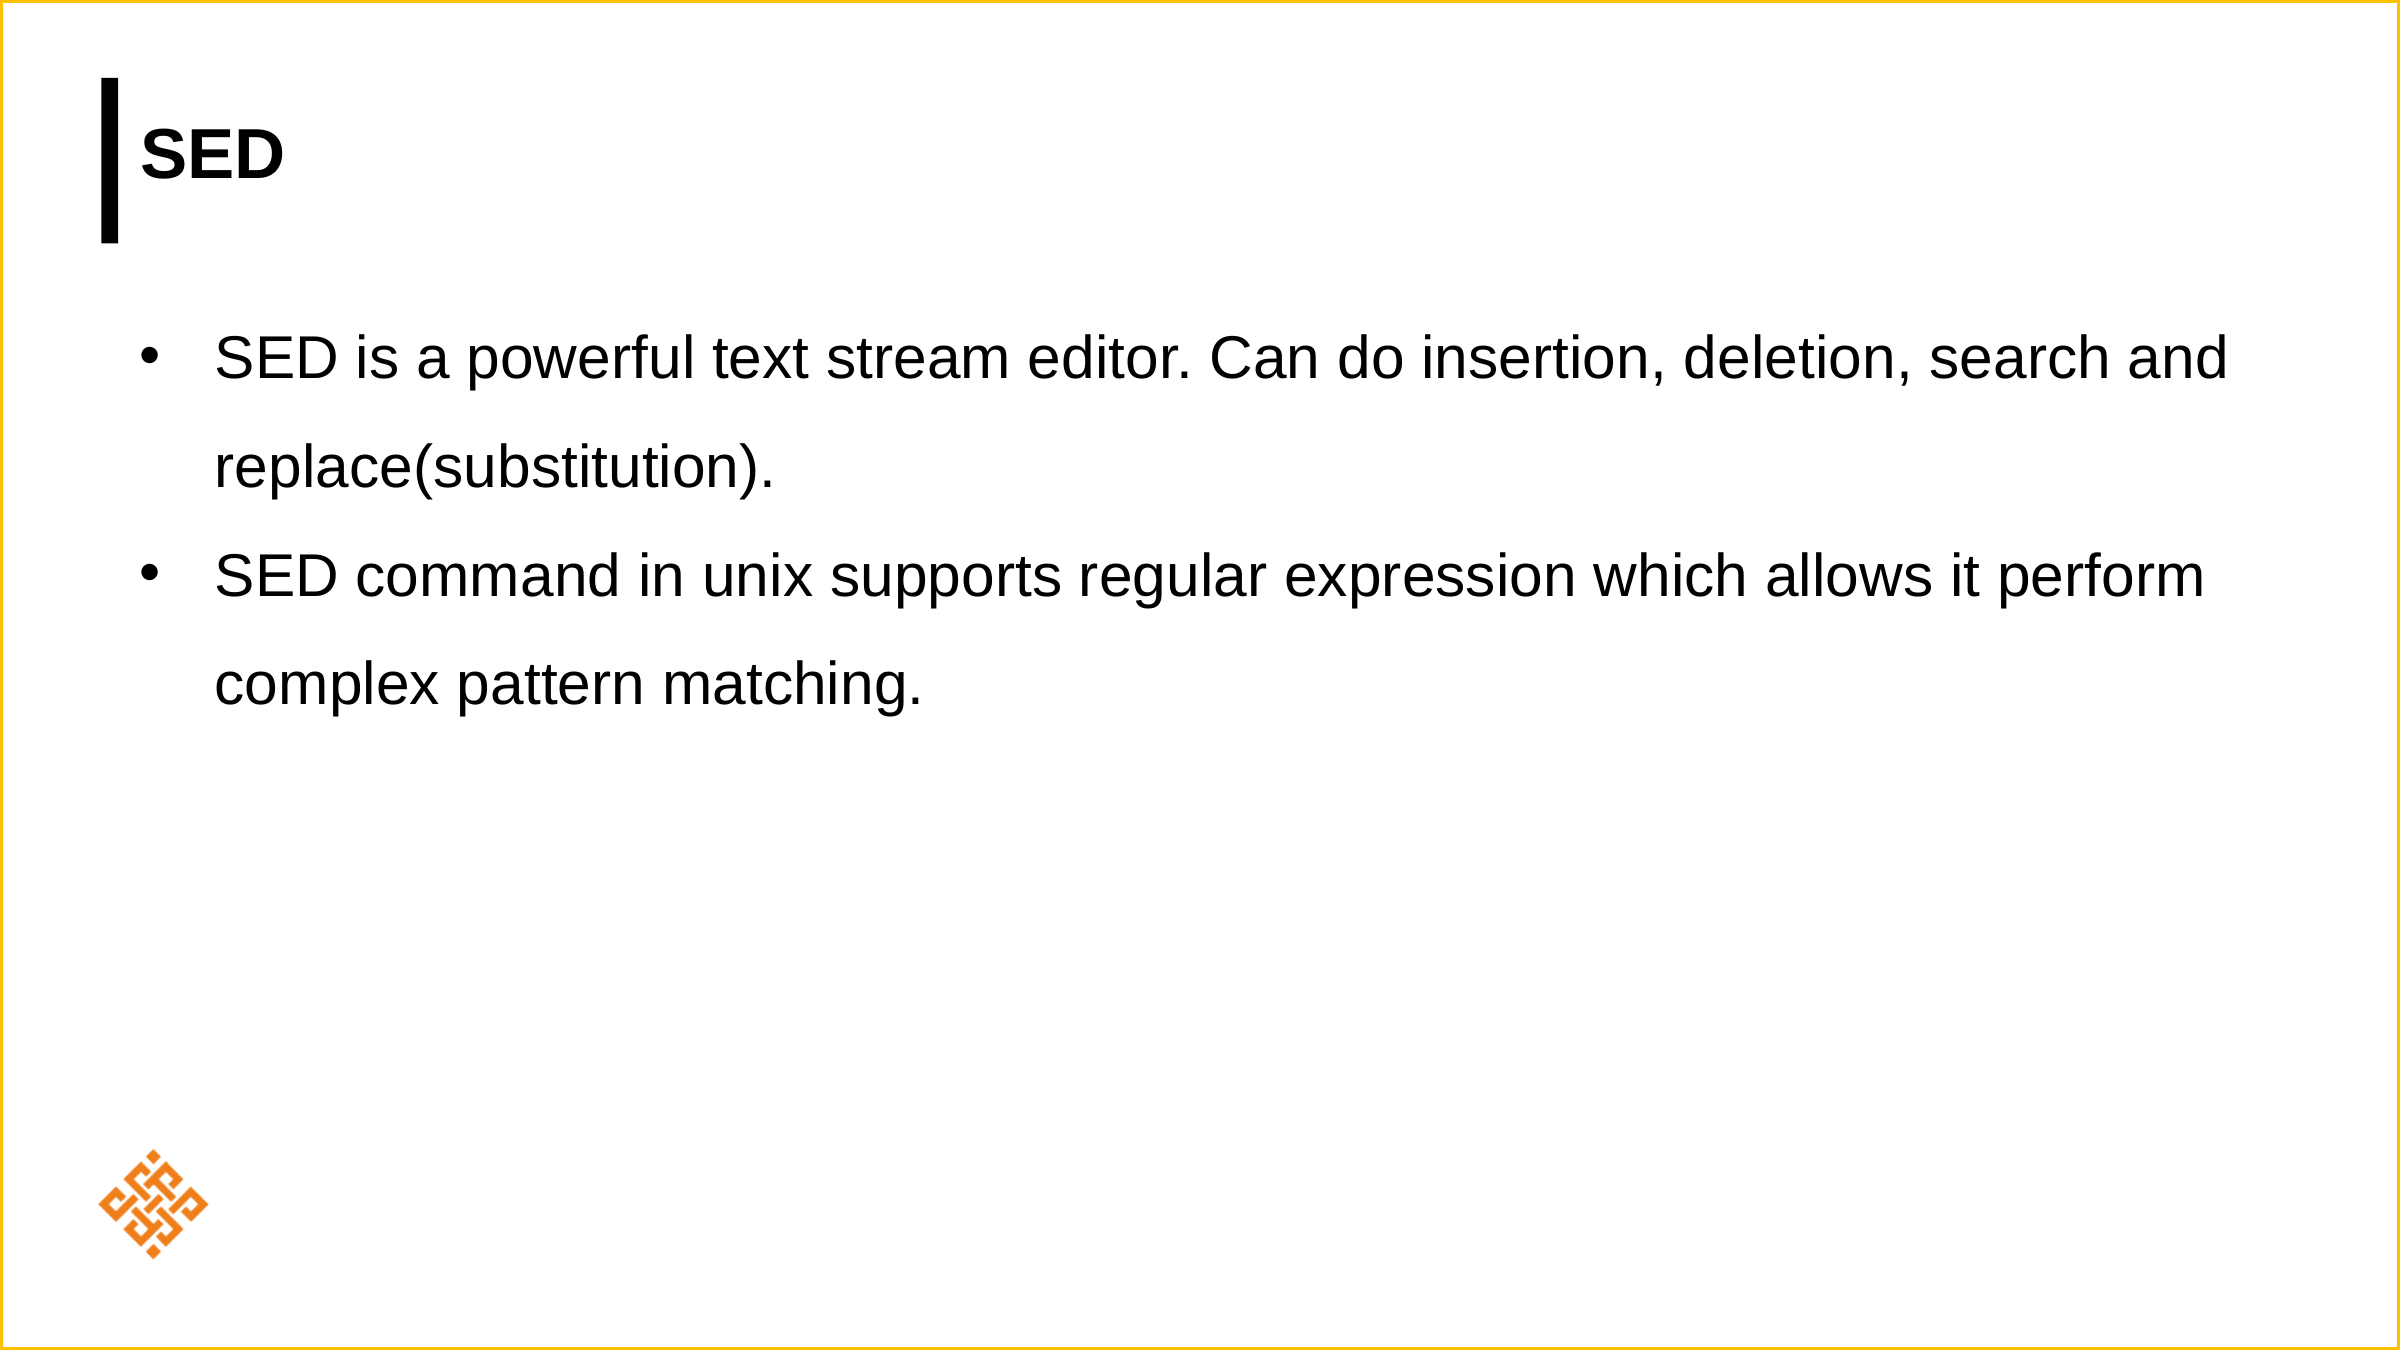

SED
SED is a powerful text stream editor. Can do insertion, deletion, search and replace(substitution).
SED command in unix supports regular expression which allows it perform complex pattern matching.